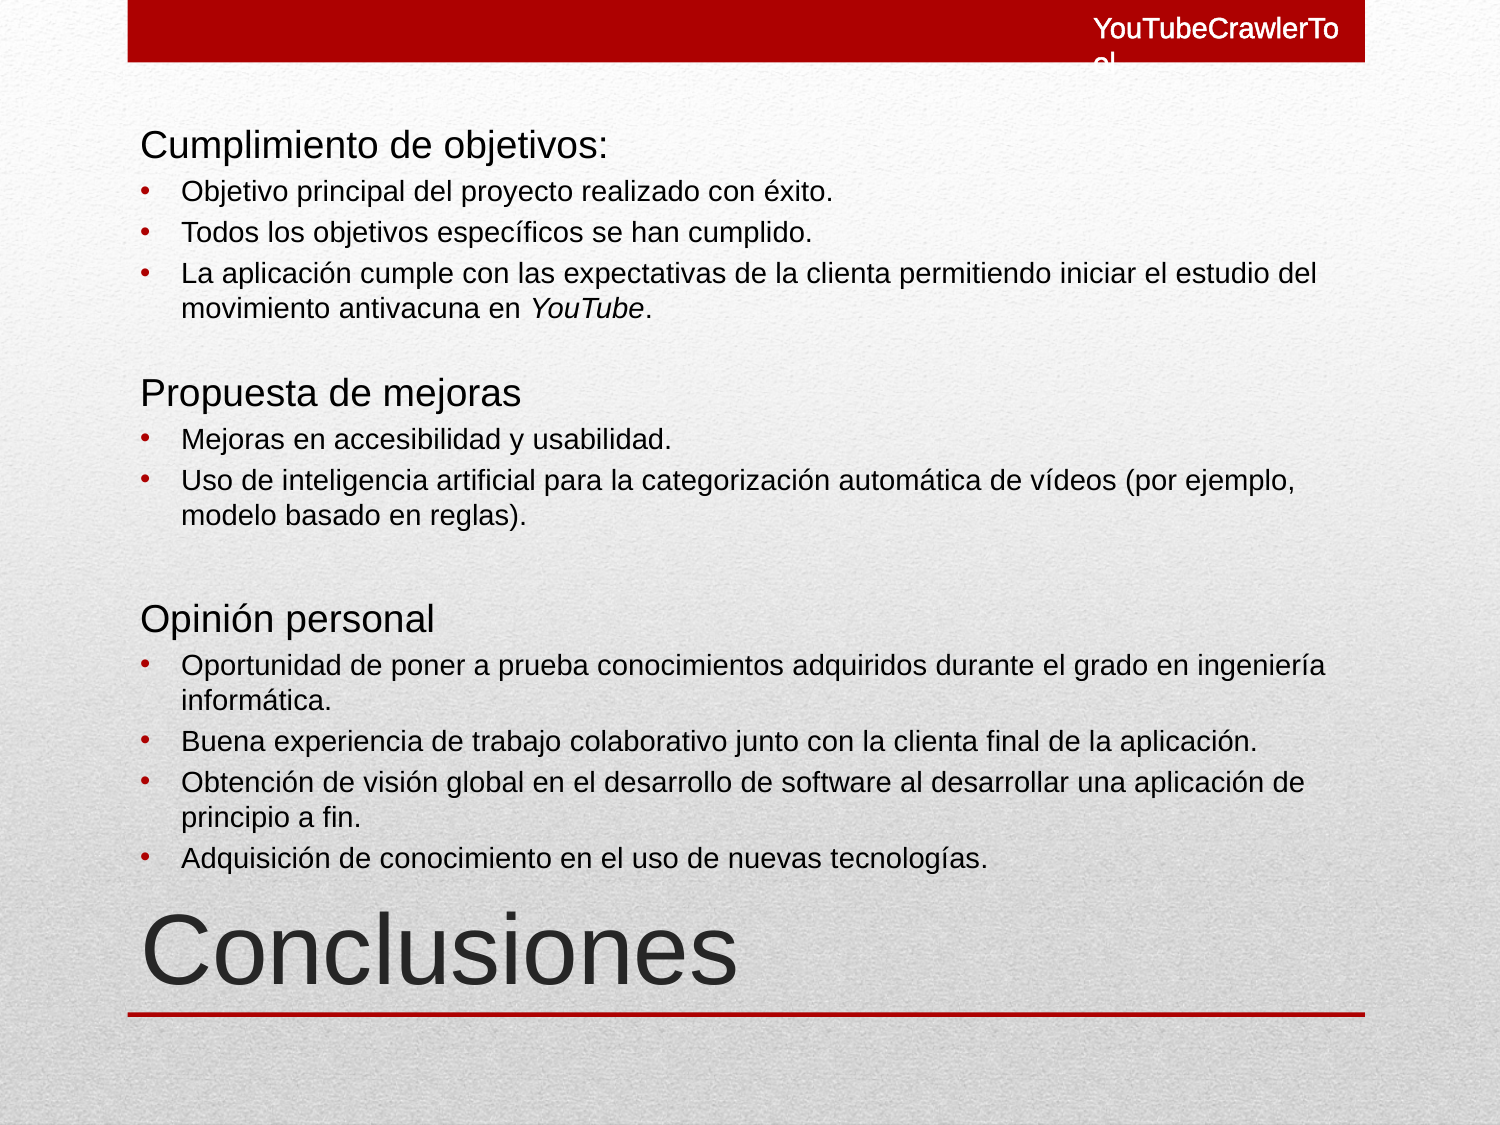

YouTubeCrawlerTool
Cumplimiento de objetivos:
Objetivo principal del proyecto realizado con éxito.
Todos los objetivos específicos se han cumplido.
La aplicación cumple con las expectativas de la clienta permitiendo iniciar el estudio del movimiento antivacuna en YouTube.
Propuesta de mejoras
Mejoras en accesibilidad y usabilidad.
Uso de inteligencia artificial para la categorización automática de vídeos (por ejemplo, modelo basado en reglas).

Opinión personal
Oportunidad de poner a prueba conocimientos adquiridos durante el grado en ingeniería informática.
Buena experiencia de trabajo colaborativo junto con la clienta final de la aplicación.
Obtención de visión global en el desarrollo de software al desarrollar una aplicación de principio a fin.
Adquisición de conocimiento en el uso de nuevas tecnologías.

# Conclusiones